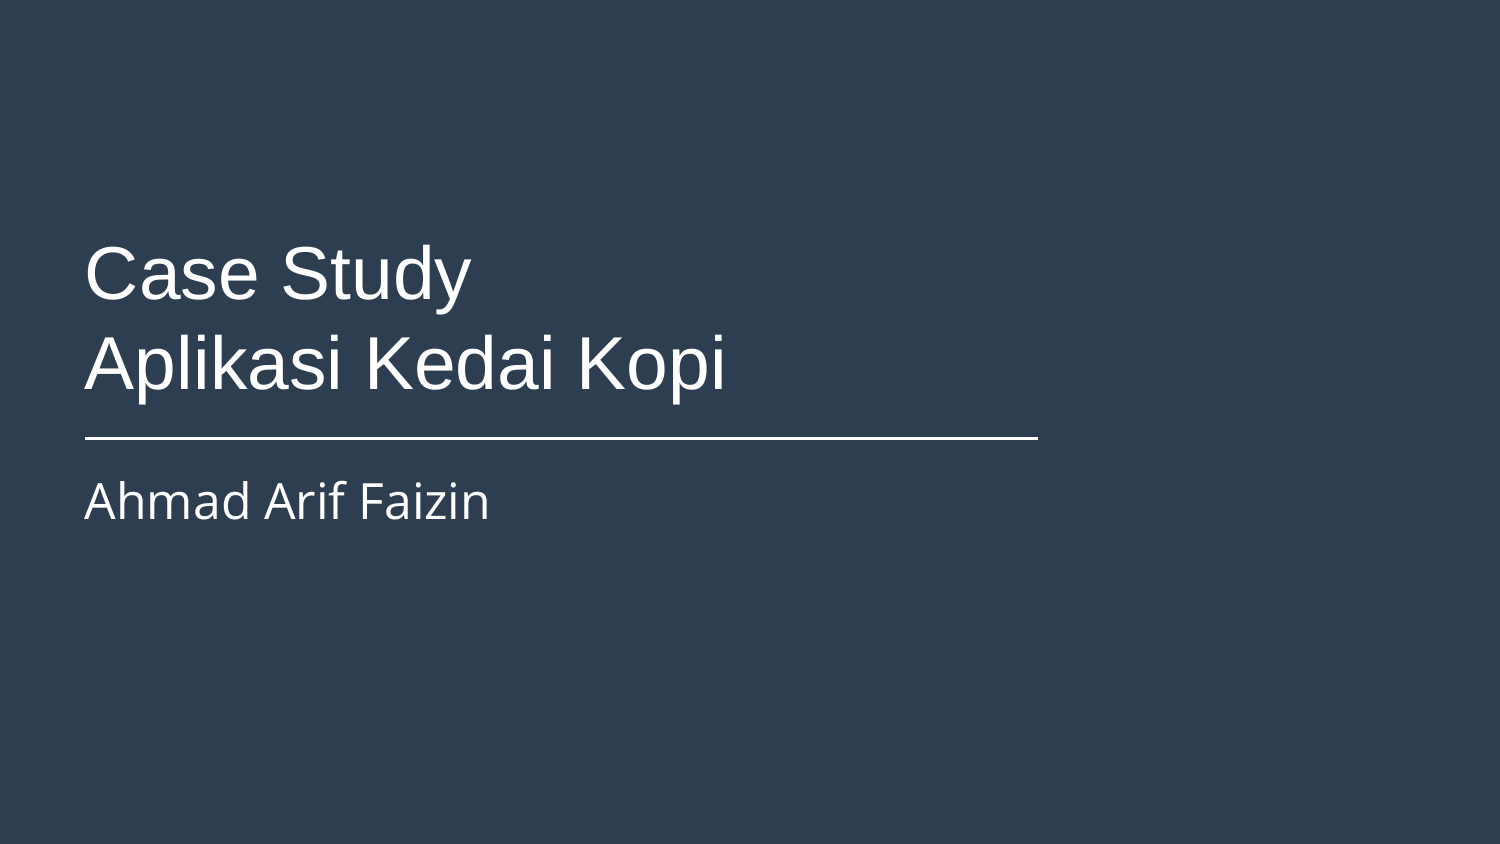

Case Study
Aplikasi Kedai Kopi
Ahmad Arif Faizin